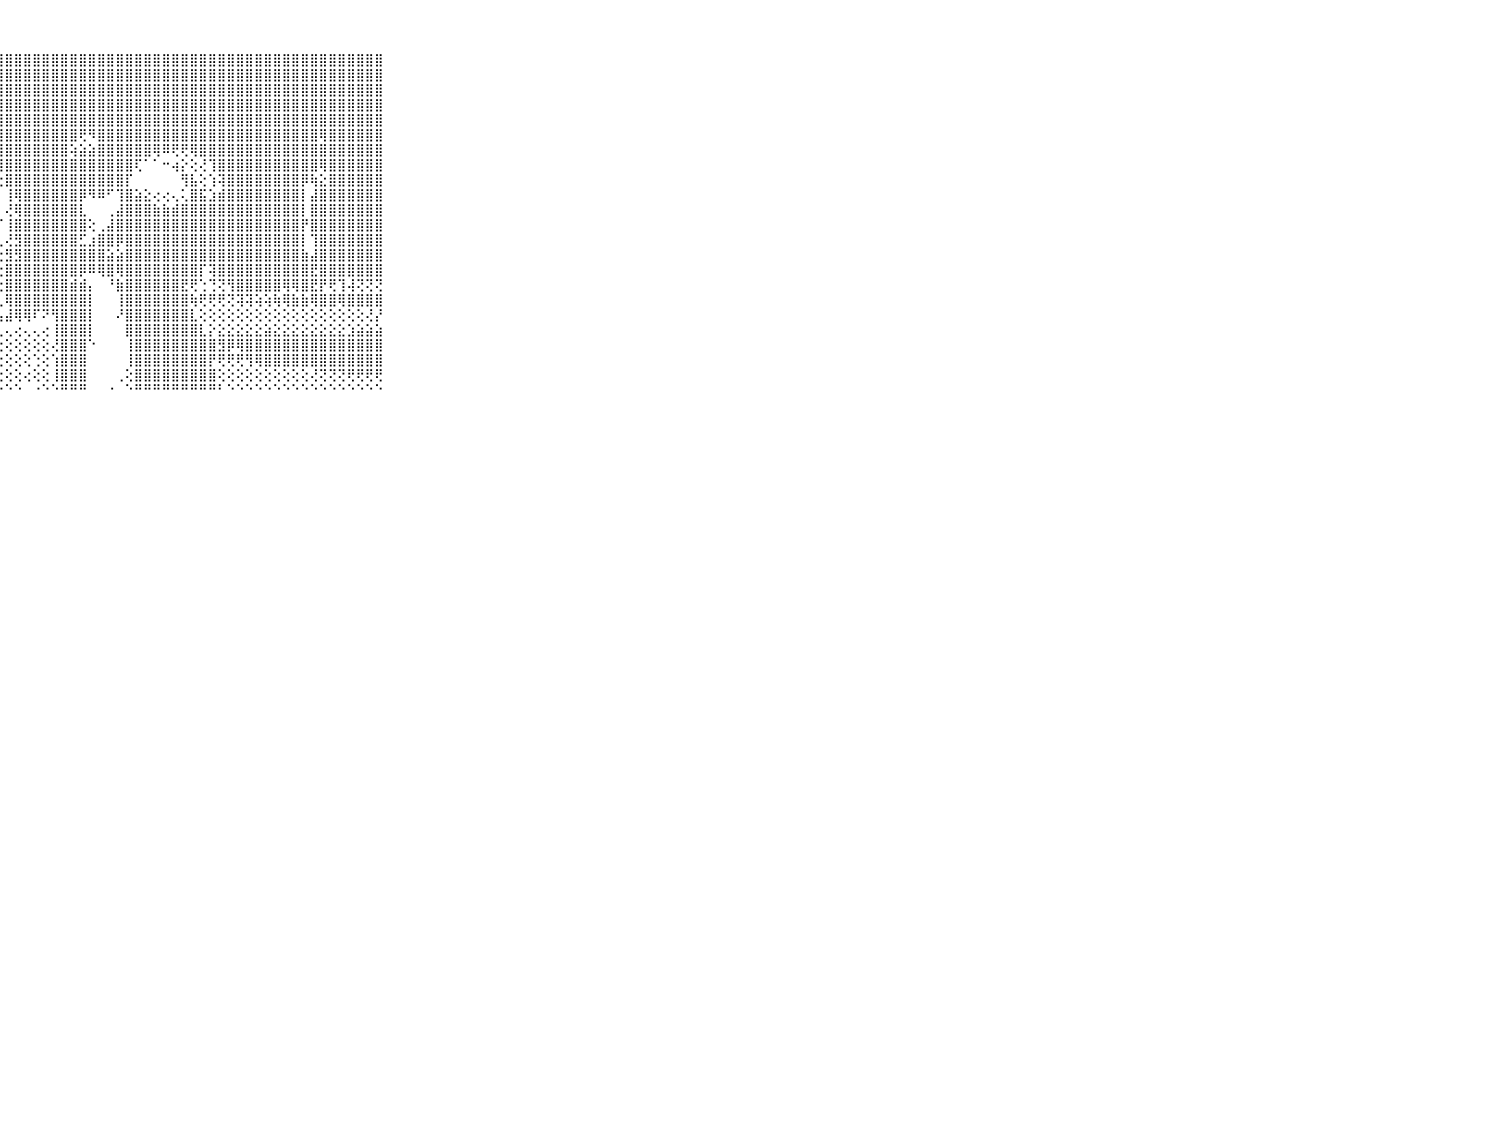

⠀⠀⠀⠀⠀⠀⠀⠀⠀⠀⠀⣿⣿⣿⣿⣿⣿⣿⣿⣿⣿⣿⣿⣿⣿⣿⣿⣿⣿⣿⣿⣿⣿⣿⣿⣿⣿⣿⣿⣿⣿⣿⣿⣿⣿⣿⣿⣿⣿⣿⣿⣿⣿⣿⣿⣿⣿⣿⣿⣿⣿⣿⣿⣿⣿⣿⣿⣿⣿⠀⠀⠀⠀⠀⠀⠀⠀⠀⠀⠀⠀
⠀⠀⠀⠀⠀⠀⠀⠀⠀⠀⠀⣷⣼⣿⣿⣿⣿⣿⣿⣿⣿⣿⣿⣿⣿⣿⣿⣿⣿⣿⣿⣿⣿⣿⣿⣿⣿⣿⣿⣿⣿⣿⣿⣿⣿⣿⣿⣿⣿⣿⣿⣿⣿⣿⣿⣿⣿⣿⣿⣿⣿⣿⣿⣿⣿⣿⣿⣿⣿⠀⠀⠀⠀⠀⠀⠀⠀⠀⠀⠀⠀
⠀⠀⠀⠀⠀⠀⠀⠀⠀⠀⠀⣿⣿⣿⣿⣿⣿⣿⣿⣿⣿⣿⣿⣿⣿⣾⣿⣿⣿⣿⣿⣿⣿⣿⣿⣿⣿⣿⣿⣿⣿⣿⣿⣿⣿⣿⣿⣿⣿⣿⣿⣿⣿⣿⣿⣿⣿⣿⣿⣿⣿⣿⣿⣿⣿⣿⣿⣿⣿⠀⠀⠀⠀⠀⠀⠀⠀⠀⠀⠀⠀
⠀⠀⠀⠀⠀⠀⠀⠀⠀⠀⠀⣿⣿⣿⣿⣿⣿⣿⣿⣿⣿⣿⣿⣿⣿⣿⣿⣿⣿⣿⣿⣿⣿⣿⣿⣿⣿⣿⣿⣿⣿⣿⣿⣿⣿⣿⣿⣿⣿⣿⣿⣿⣿⣿⣿⣿⣿⣿⣿⣿⣿⣿⣿⣿⣿⣿⣿⣿⣿⠀⠀⠀⠀⠀⠀⠀⠀⠀⠀⠀⠀
⠀⠀⠀⠀⠀⠀⠀⠀⠀⠀⠀⣿⣿⣿⣿⣿⣿⣿⣿⣿⣿⣿⣿⣿⣿⣿⣿⣿⣿⣿⣿⣿⣿⣿⣿⣿⣿⣿⣿⣿⣿⣿⣿⣿⣿⣿⣿⣿⣿⣿⣿⣿⣿⣿⣿⣿⣿⣿⣿⣿⣿⣿⣿⣿⣿⣿⣿⣿⣿⠀⠀⠀⠀⠀⠀⠀⠀⠀⠀⠀⠀
⠀⠀⠀⠀⠀⠀⠀⠀⠀⠀⠀⣿⡿⣻⣿⡾⢟⢟⢝⢜⢝⢝⢟⢿⣿⣿⣿⣿⣿⣿⣿⣿⣿⣿⣿⣿⢟⠻⣿⣿⣿⣿⣿⣿⣿⣿⣿⣿⣿⣿⣿⣿⣿⣿⣿⣿⣿⣿⣿⣿⣿⣿⢿⣿⣿⣿⣿⣿⣿⠀⠀⠀⠀⠀⠀⠀⠀⠀⠀⠀⠀
⠀⠀⠀⠀⠀⠀⠀⠀⠀⠀⠀⣸⣿⢟⢵⢥⢥⣅⣅⣁⣉⢕⢣⢕⡕⢝⢿⣿⣿⣿⣿⣿⣿⣿⣿⢵⣵⣵⣿⣿⣿⣿⣿⣿⢿⠿⢟⢟⢿⣿⣿⣿⣿⣿⣿⣿⣿⣿⣿⣿⣿⣿⣿⣿⣿⣿⣿⣿⣿⠀⠀⠀⠀⠀⠀⠀⠀⠀⠀⠀⠀
⠀⠀⠀⠀⠀⠀⠀⠀⠀⠀⠀⡿⢕⢕⢕⢕⢕⢕⢅⢅⢕⢕⢕⢕⢹⣧⡜⢻⣿⣿⣿⣿⣿⣿⣿⣿⣿⣿⣿⣿⣿⣿⢏⠁⠁⠒⢴⡕⢕⢜⢹⣿⣿⣿⣿⣿⣿⣿⣿⣿⣿⣿⢿⣿⣿⣿⣿⣿⣿⠀⠀⠀⠀⠀⠀⠀⠀⠀⠀⠀⠀
⠀⠀⠀⠀⠀⠀⠀⠀⠀⠀⠀⣵⣵⣵⣕⣕⣕⣕⢕⢕⢕⢕⢕⢕⢕⢜⣷⢕⣿⣿⣿⣿⣿⣿⣿⣿⣿⣿⣿⣿⣿⡏⠀⠀⠀⠀⠀⢻⣧⢕⢱⢽⣿⣿⣿⣿⣿⣿⣿⣿⡿⢷⣕⣿⣿⣿⣿⣿⣿⠀⠀⠀⠀⠀⠀⠀⠀⠀⠀⠀⠀
⠀⠀⠀⠀⠀⠀⠀⠀⠀⠀⠀⣿⣿⣿⣿⣿⣿⣿⣿⣿⣿⣷⣷⣷⣷⣵⣹⡇⢸⢿⣿⣿⣿⣿⣿⣿⡿⠻⠿⠋⢹⣿⣵⣕⢔⢔⢄⢅⣿⣯⣱⣾⣿⣿⣿⣿⣿⣿⣿⣿⡇⣼⣿⣿⣿⣿⣿⣿⣿⠀⠀⠀⠀⠀⠀⠀⠀⠀⠀⠀⠀
⠀⠀⠀⠀⠀⠀⠀⠀⠀⠀⠀⣿⣿⣿⣿⣿⣿⣿⣿⣿⣿⣿⣿⣿⣿⣿⣿⡇⢜⢿⣿⣿⣿⣿⣿⣿⣇⠀⠀⢀⣼⣿⣿⣿⣷⣷⣾⣿⣿⣿⣿⣿⣿⣿⣿⣿⣿⣿⣿⣿⡇⣿⣿⣿⣿⣿⣿⣿⣿⠀⠀⠀⠀⠀⠀⠀⠀⠀⠀⠀⠀
⠀⠀⠀⠀⠀⠀⠀⠀⠀⠀⠀⣿⣿⣿⣿⣿⣿⣿⣿⣿⣿⣿⣿⣿⣿⣿⣿⡏⢸⣿⣿⣿⣿⣿⣿⣿⣿⢕⢀⣼⣿⣿⣿⣿⣿⣿⣿⣿⣿⣿⣿⣿⣿⣿⣿⣿⣿⣿⣿⣿⡟⣿⣿⣿⣿⣿⣿⣿⣿⠀⠀⠀⠀⠀⠀⠀⠀⠀⠀⠀⠀
⠀⠀⠀⠀⠀⠀⠀⠀⠀⠀⠀⣿⣿⣿⣿⣿⣿⣿⣿⣿⣿⣿⣿⣿⣿⣿⣿⢇⢜⣻⣿⣿⣿⣿⣿⣿⣋⣰⣿⣿⡿⣿⣿⣿⣿⣿⣿⣿⣿⣿⣿⣿⣿⣿⣿⣿⣿⣿⣿⣿⡇⢹⣿⣿⣿⣿⣿⣿⣿⠀⠀⠀⠀⠀⠀⠀⠀⠀⠀⠀⠀
⠀⠀⠀⠀⠀⠀⠀⠀⠀⠀⠀⣿⣿⣿⣿⣿⣿⣿⣿⣿⣿⣿⣿⣿⣿⣿⣿⢕⣻⣻⣿⣿⣿⣿⣿⣿⣿⣿⣿⣵⣵⣿⣿⣿⣿⣿⣿⣿⣿⣿⣿⣿⣿⣿⣿⣿⣿⣿⣿⣿⣷⣼⣿⣿⣿⣿⣿⣿⣿⠀⠀⠀⠀⠀⠀⠀⠀⠀⠀⠀⠀
⠀⠀⠀⠀⠀⠀⠀⠀⠀⠀⠀⣿⣿⣿⣿⣿⣿⣿⣿⣿⣿⣿⣿⣿⣿⣿⣿⢕⣿⣿⣿⣿⣿⣿⣿⣿⡿⠿⢿⣿⢿⣿⣿⣿⣿⣿⣿⣿⣿⡏⢽⣿⣿⣿⣿⣿⣿⣿⣿⣿⣿⣟⣿⣿⣿⣿⣿⣿⣿⠀⠀⠀⠀⠀⠀⠀⠀⠀⠀⠀⠀
⠀⠀⠀⠀⠀⠀⠀⠀⠀⠀⠀⣿⣿⣿⣿⣿⣿⣿⣿⣿⣿⣿⣿⣿⣿⣿⣿⢕⣿⣿⣿⣿⣿⣿⣿⣾⣾⡄⠀⠘⣷⣿⣿⣿⣿⣿⣿⣟⢟⢑⢙⢝⢻⣿⣿⣿⣿⣿⢿⢿⣿⣟⡟⢟⢹⢼⢝⢝⢝⠀⠀⠀⠀⠀⠀⠀⠀⠀⠀⠀⠀
⠀⠀⠀⠀⠀⠀⠀⠀⠀⠀⠀⣿⣿⣿⣿⣿⣿⣿⣿⣿⣿⣿⣿⣿⣿⣿⣿⢇⢿⣿⣿⣿⣿⣿⣿⣿⣿⡇⠀⠀⢸⣿⣿⣿⣿⣿⣿⣿⢷⢟⢟⢟⢝⢽⢽⢵⢵⢷⢿⣷⣷⢿⣿⣿⢿⣿⣿⣿⣿⠀⠀⠀⠀⠀⠀⠀⠀⠀⠀⠀⠀
⠀⠀⠀⠀⠀⠀⠀⠀⠀⠀⠀⡯⢹⢽⢽⢽⢽⣵⣵⢕⢵⢵⢜⣕⣕⣕⣕⣡⣼⢿⢿⠏⠝⢻⣿⣿⣿⡇⠀⠀⠜⣿⣿⣿⣿⣿⣿⣿⣇⢕⢕⢕⢕⢕⢕⢕⢕⢕⢕⢕⢕⢕⢕⢕⢕⢕⢕⢜⡜⠀⠀⠀⠀⠀⠀⠀⠀⠀⠀⠀⠀
⠀⠀⠀⠀⠀⠀⠀⠀⠀⠀⠀⣿⣷⣧⣵⣿⢾⠿⠾⠞⠟⢛⢛⢙⢉⢍⢅⢅⢄⢔⢄⢄⢔⢸⣿⣿⣿⡇⠀⠀⠀⣿⣿⣿⣿⣿⣿⣿⣿⣇⡕⣕⣕⣕⣕⣕⣵⣕⣕⣕⣕⣕⣕⣕⣕⣱⣵⣵⣵⠀⠀⠀⠀⠀⠀⠀⠀⠀⠀⠀⠀
⠀⠀⠀⠀⠀⠀⠀⠀⠀⠀⠀⠉⢅⢄⢄⢔⢔⢕⢕⢕⢕⢕⢕⢕⢕⢕⢕⢕⢕⢕⢕⢕⢕⢜⣿⣿⣿⠑⠀⠀⠀⢸⣿⣿⣿⣿⣿⣿⣿⣿⣿⣻⡿⢿⣿⣿⣿⣿⣿⣿⣿⣿⣿⣿⣿⣿⣿⣿⣿⠀⠀⠀⠀⠀⠀⠀⠀⠀⠀⠀⠀
⠀⠀⠀⠀⠀⠀⠀⠀⠀⠀⠀⢄⢕⢕⢕⢕⢕⢕⢕⢕⢕⢕⢕⢕⢕⢕⢕⢕⢕⢕⢕⢑⢕⢱⣿⣿⣿⠀⠀⠀⠀⢸⣿⣿⣿⣿⣿⣿⣿⣿⡟⢟⢟⢟⢻⢿⣿⣿⣿⣿⣿⣿⣿⣿⣿⣿⣿⣿⣿⠀⠀⠀⠀⠀⠀⠀⠀⠀⠀⠀⠀
⠀⠀⠀⠀⠀⠀⠀⠀⠀⠀⠀⢕⢕⢕⢕⢕⢕⢕⢕⢕⢕⢕⢕⢕⢕⢕⢕⢕⢕⢕⢔⢕⢕⢸⣿⣿⣿⠀⠀⠀⢀⢕⣿⣿⣿⣿⣿⣿⣿⣿⣿⢕⢕⢕⢕⢕⢕⢕⢕⢕⢕⢜⢝⢝⢝⢟⢟⢟⢟⠀⠀⠀⠀⠀⠀⠀⠀⠀⠀⠀⠀
⠀⠀⠀⠀⠀⠀⠀⠀⠀⠀⠀⠑⠑⠑⠑⠑⠑⠑⠑⠑⠑⠑⠑⠑⠑⠑⠑⠑⠑⠑⠀⠐⠑⠑⠛⠛⠛⠀⠀⠐⠀⠑⠛⠛⠛⠛⠛⠛⠛⠛⠛⠃⠑⠑⠑⠑⠑⠑⠑⠑⠑⠑⠑⠑⠑⠑⠑⠑⠑⠀⠀⠀⠀⠀⠀⠀⠀⠀⠀⠀⠀